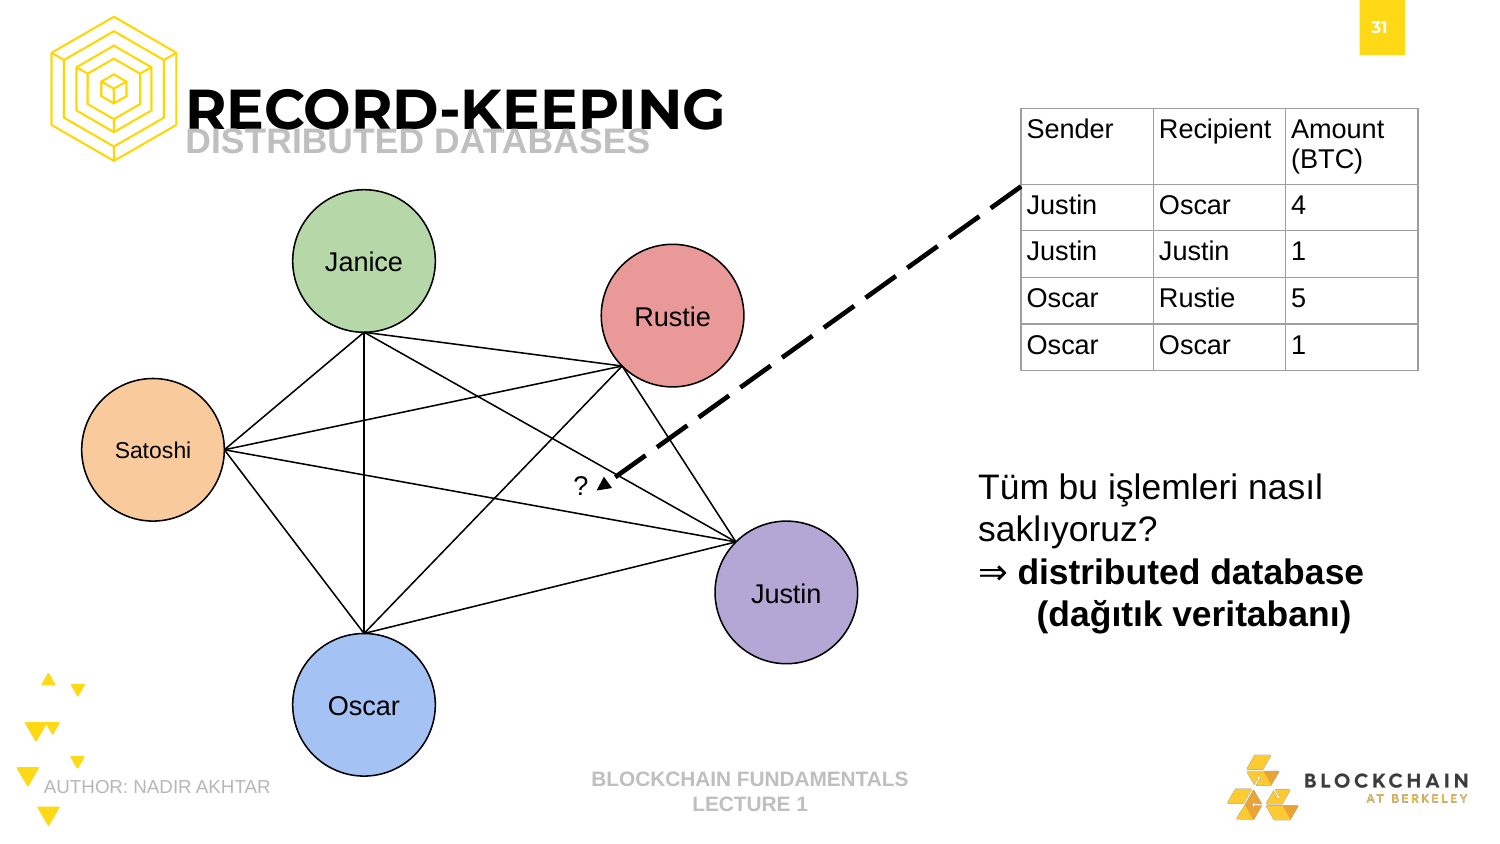

RECORD-KEEPING
| Sender | Recipient | Amount (BTC) |
| --- | --- | --- |
| Justin | Oscar | 4 |
| Justin | Justin | 1 |
| Oscar | Rustie | 5 |
| Oscar | Oscar | 1 |
DISTRIBUTED DATABASES
Janice
Rustie
Tüm bu işlemleri nasıl saklıyoruz?
⇒ distributed database
      (dağıtık veritabanı)
Satoshi
?
Justin
Oscar

AUTHOR: NADIR AKHTAR
BLOCKCHAIN FUNDAMENTALS LECTURE 1